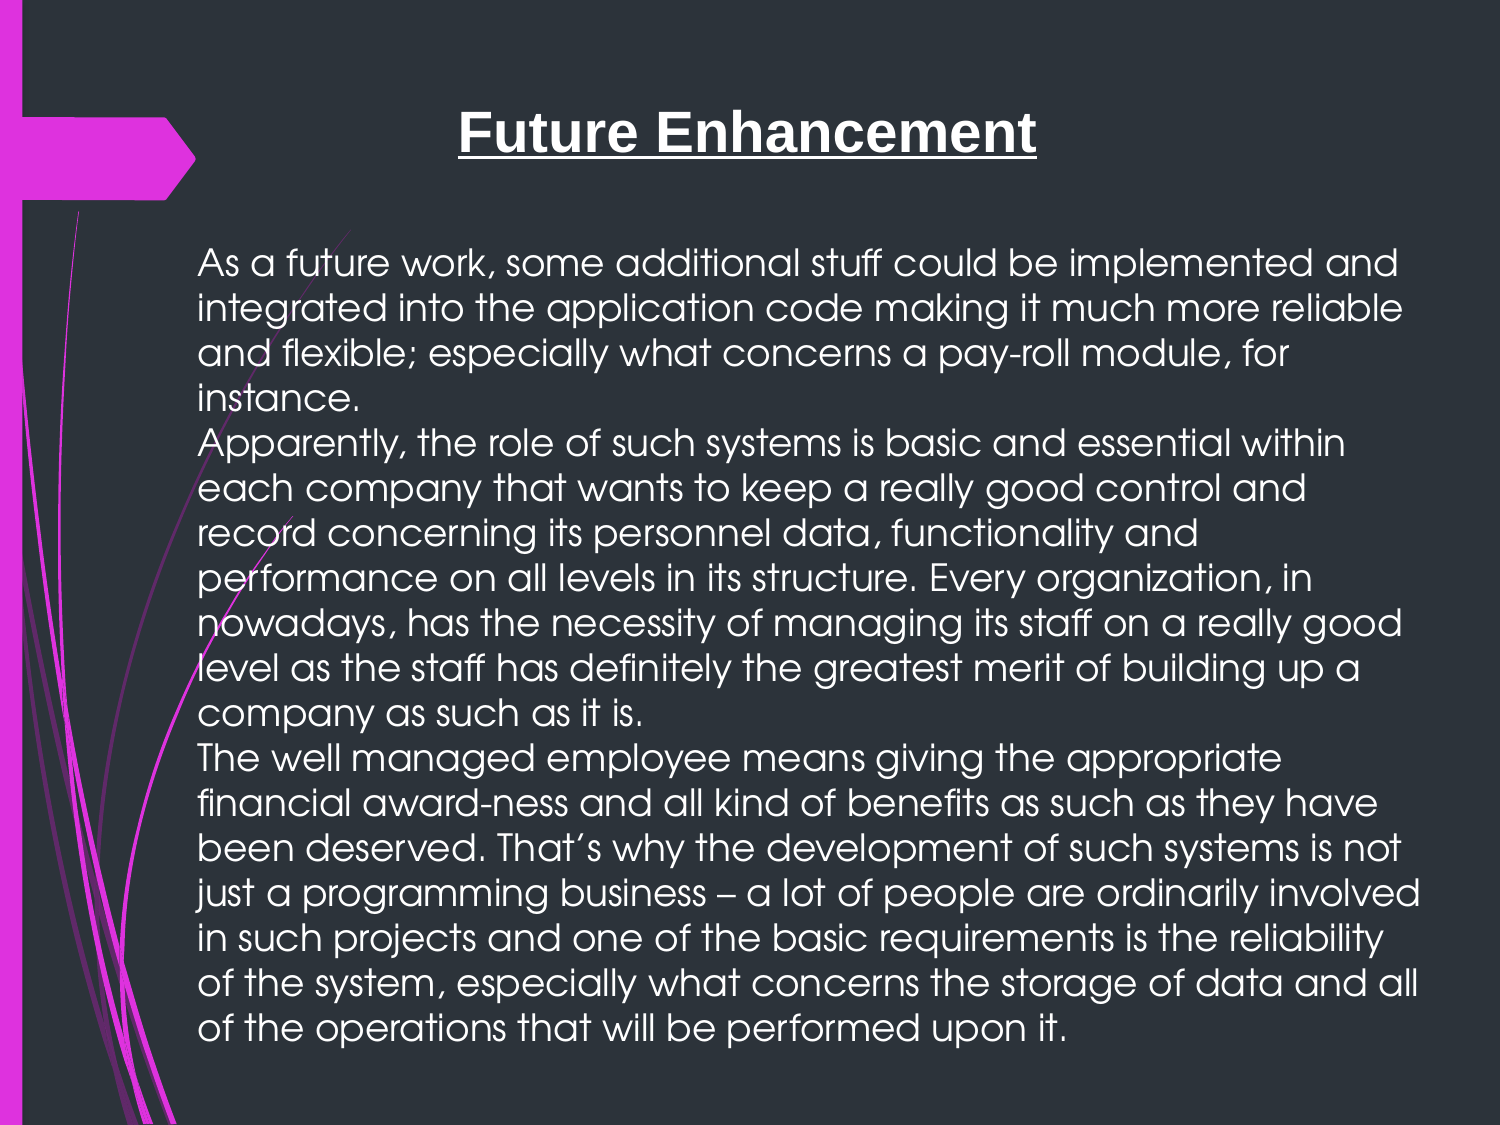

Future Enhancement
As a future work, some additional stuff could be implemented and integrated into the application code making it much more reliable and flexible; especially what concerns a pay-roll module, for instance.
Apparently, the role of such systems is basic and essential within each company that wants to keep a really good control and record concerning its personnel data, functionality and performance on all levels in its structure. Every organization, in nowadays, has the necessity of managing its staff on a really good level as the staff has definitely the greatest merit of building up a company as such as it is.
The well managed employee means giving the appropriate financial award-ness and all kind of benefits as such as they have been deserved. That’s why the development of such systems is not just a programming business – a lot of people are ordinarily involved in such projects and one of the basic requirements is the reliability of the system, especially what concerns the storage of data and all of the operations that will be performed upon it.